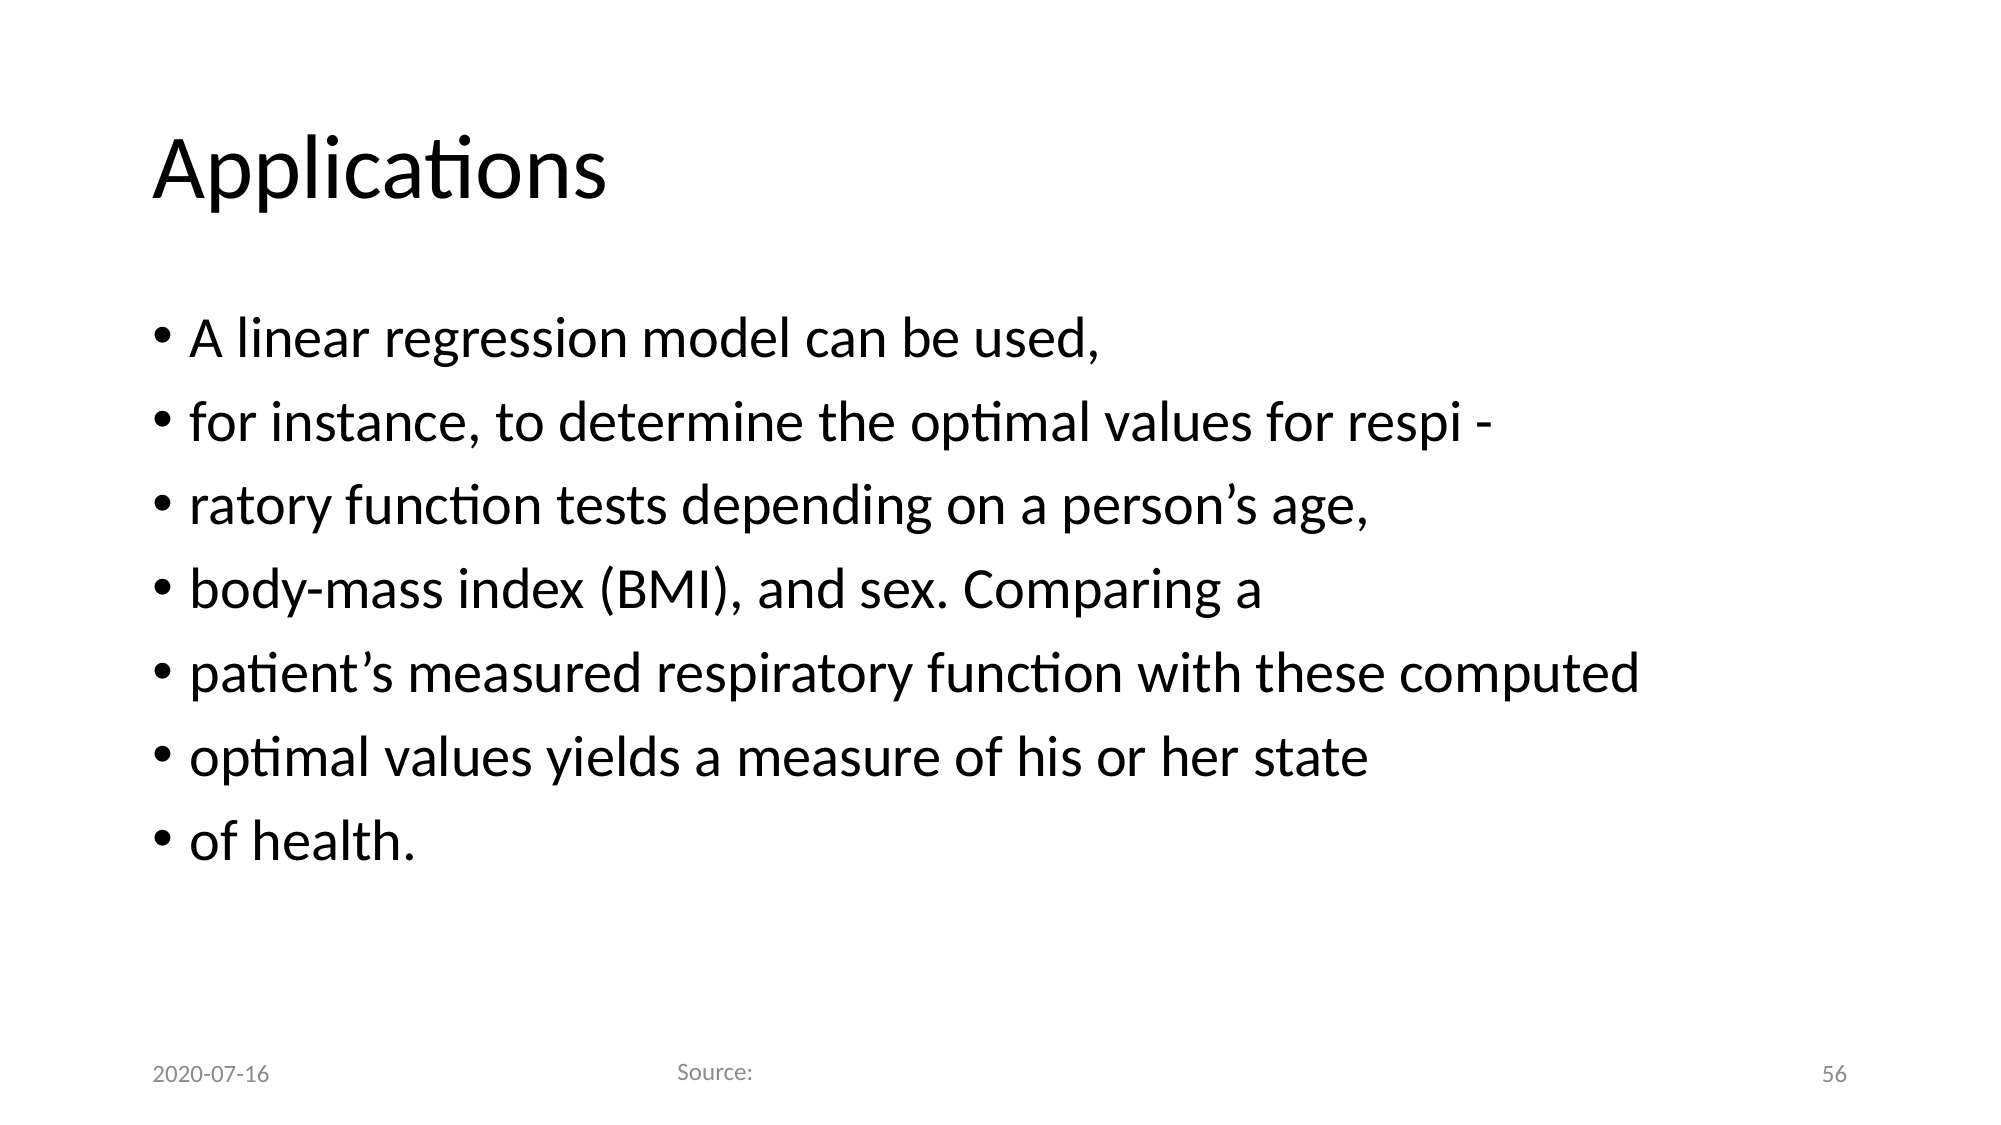

# Applications
A linear regression model can be used,
for instance, to determine the optimal values for respi -
ratory function tests depending on a person’s age,
body-mass index (BMI), and sex. Comparing a
patient’s measured respiratory function with these computed
optimal values yields a measure of his or her state
of health.
Source:
2020-07-16
56